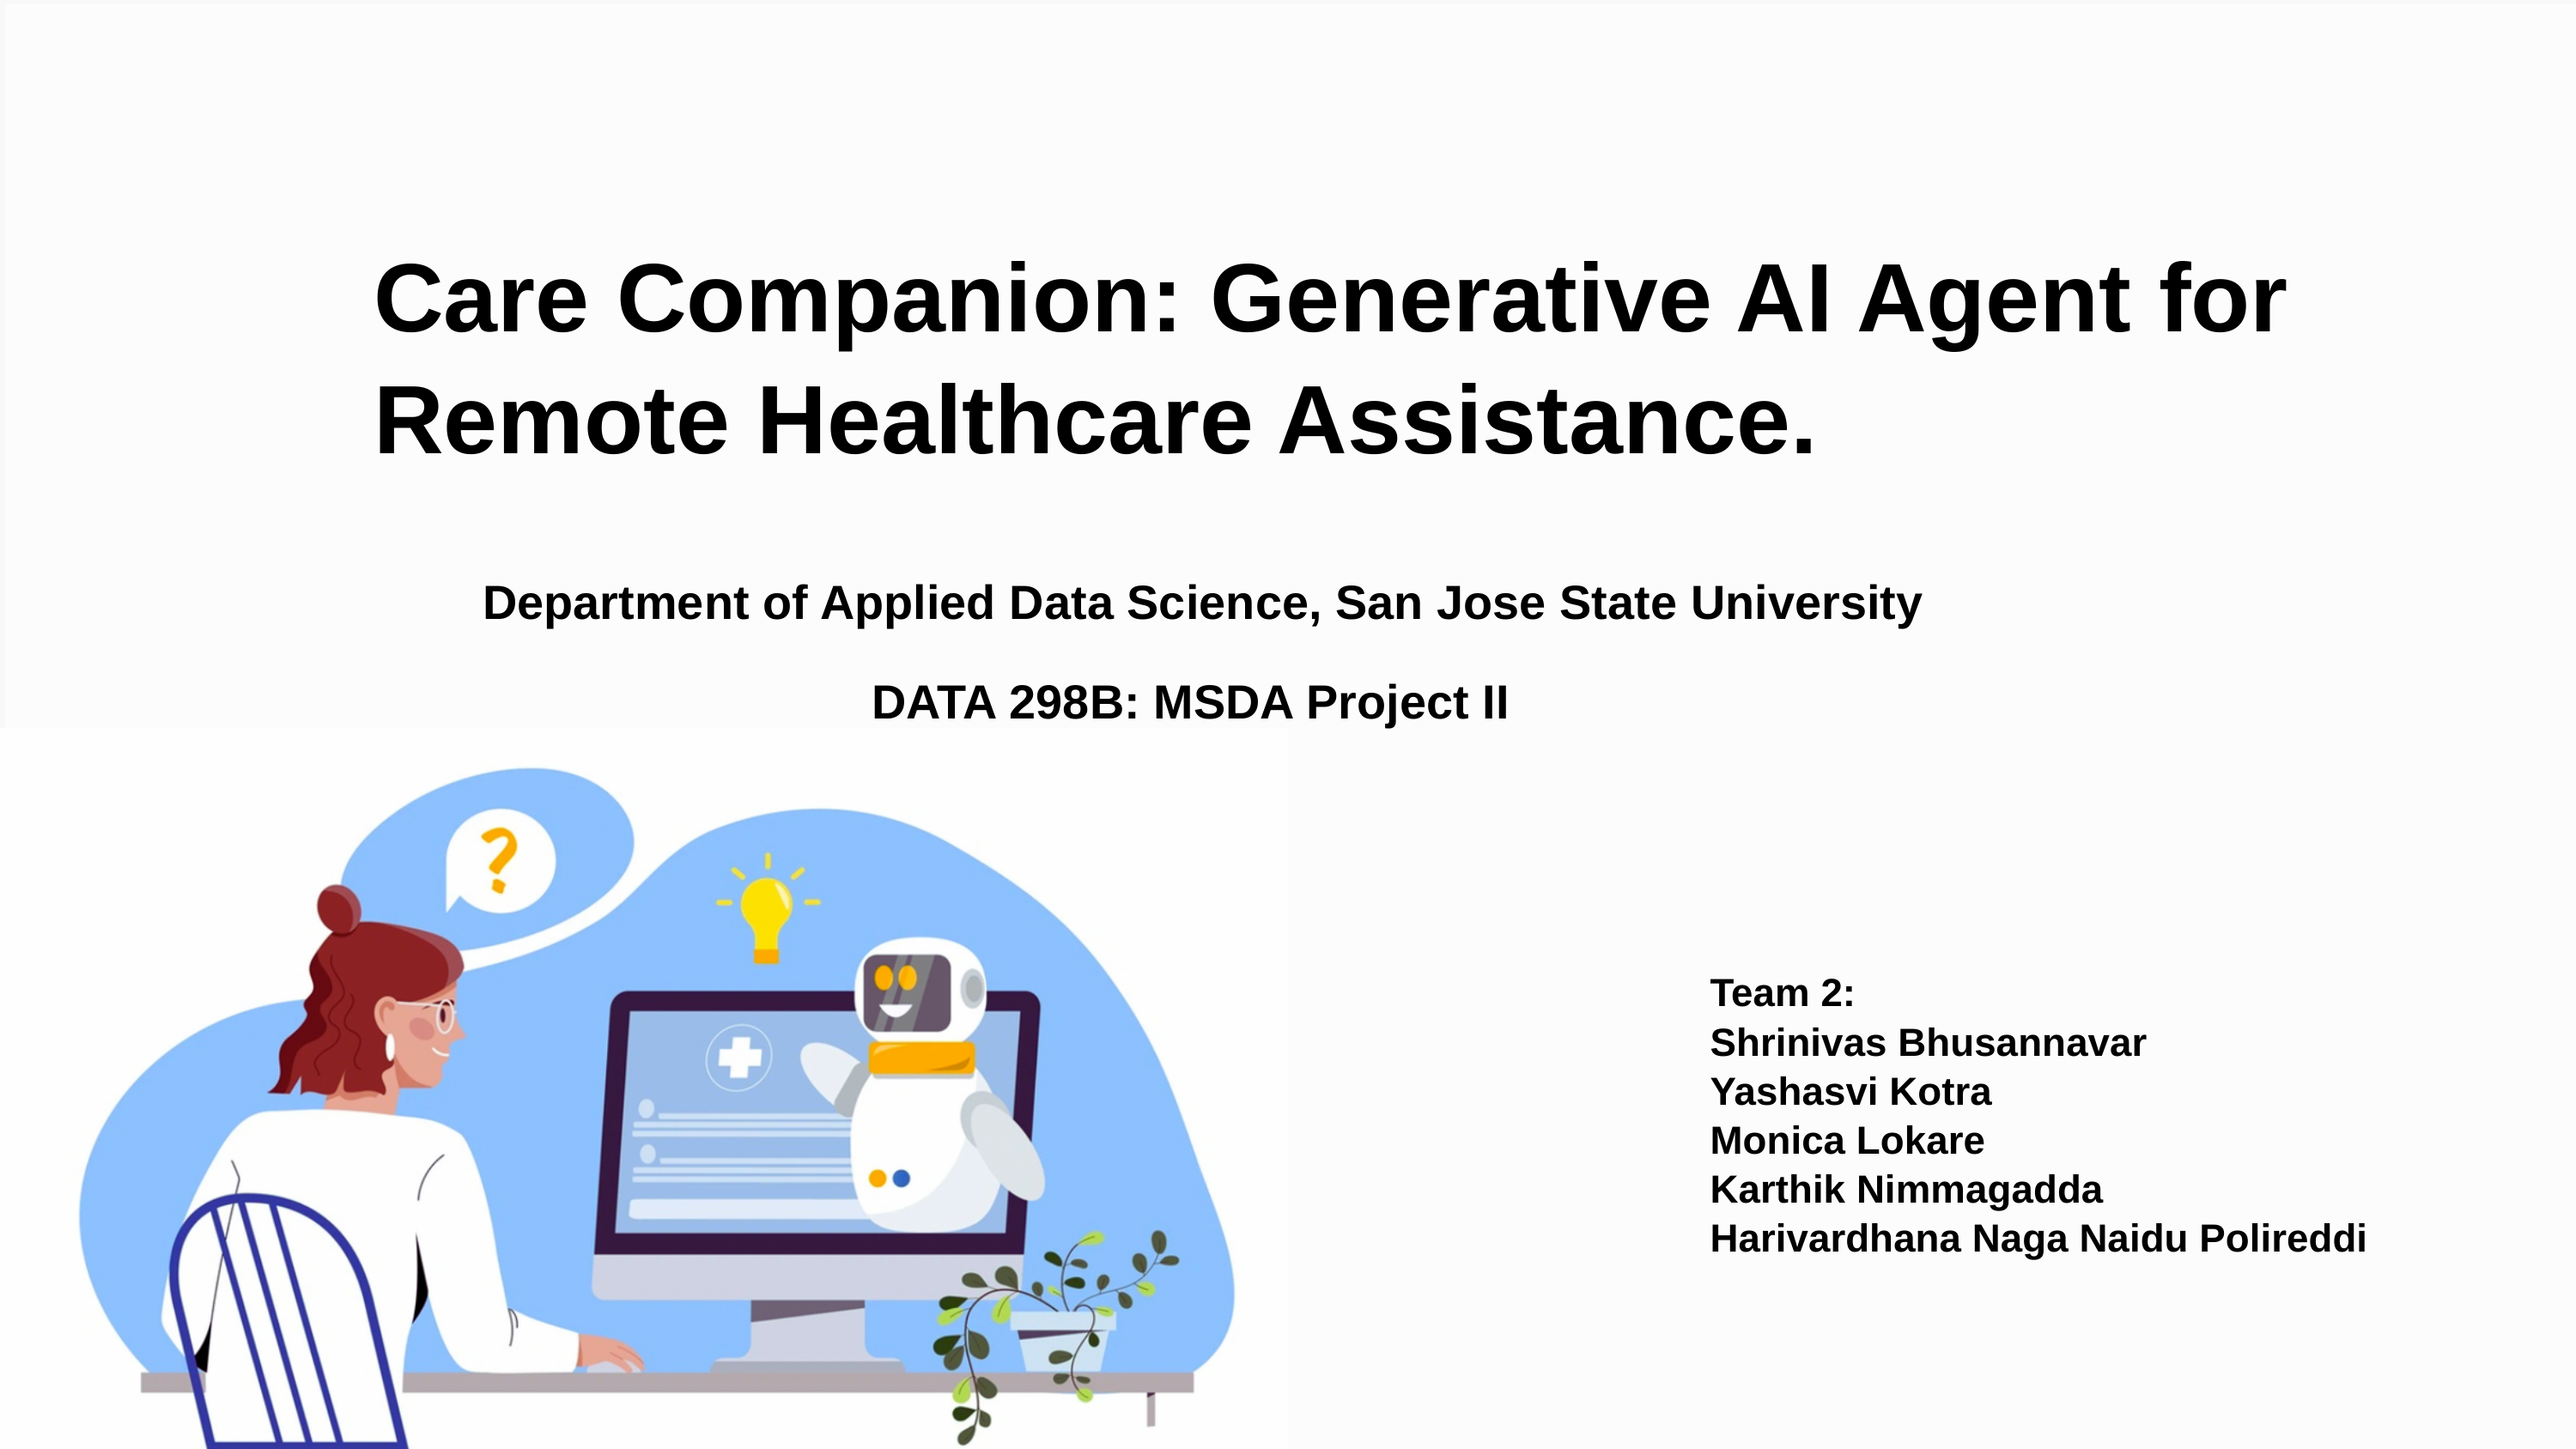

Care Companion: Generative AI Agent for Remote Healthcare Assistance.
Department of Applied Data Science, San Jose State University
DATA 298B: MSDA Project II

Team 2:
Shrinivas Bhusannavar
Yashasvi Kotra
Monica Lokare
Karthik Nimmagadda
Harivardhana Naga Naidu Polireddi